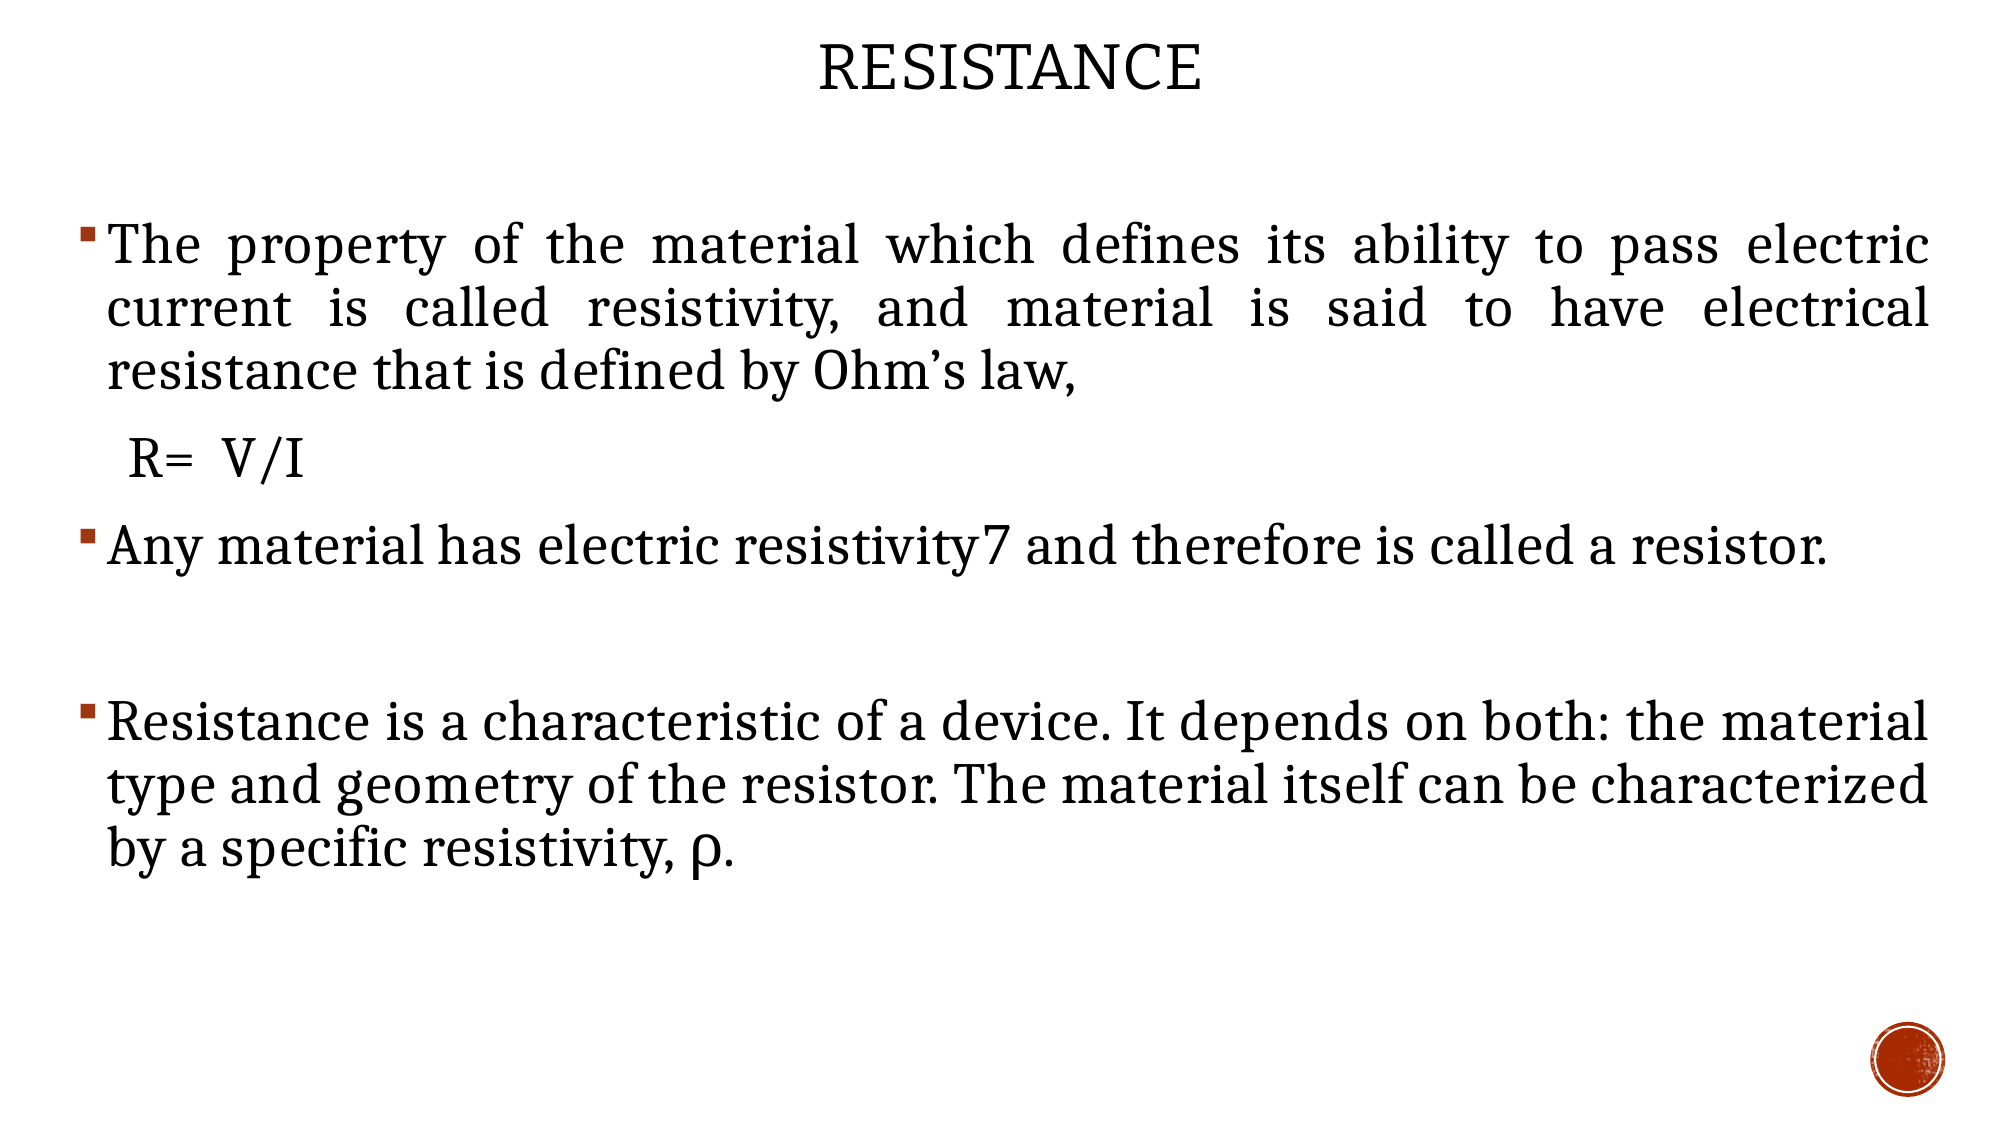

# Resistance

The property of the material which defines its ability to pass electric current is called resistivity, and material is said to have electrical resistance that is defined by Ohm’s law,
    R=  V/I
Any material has electric resistivity7 and therefore is called a resistor.

Resistance is a characteristic of a device. It depends on both: the material type and geometry of the resistor. The material itself can be characterized by a specific resistivity, ρ.